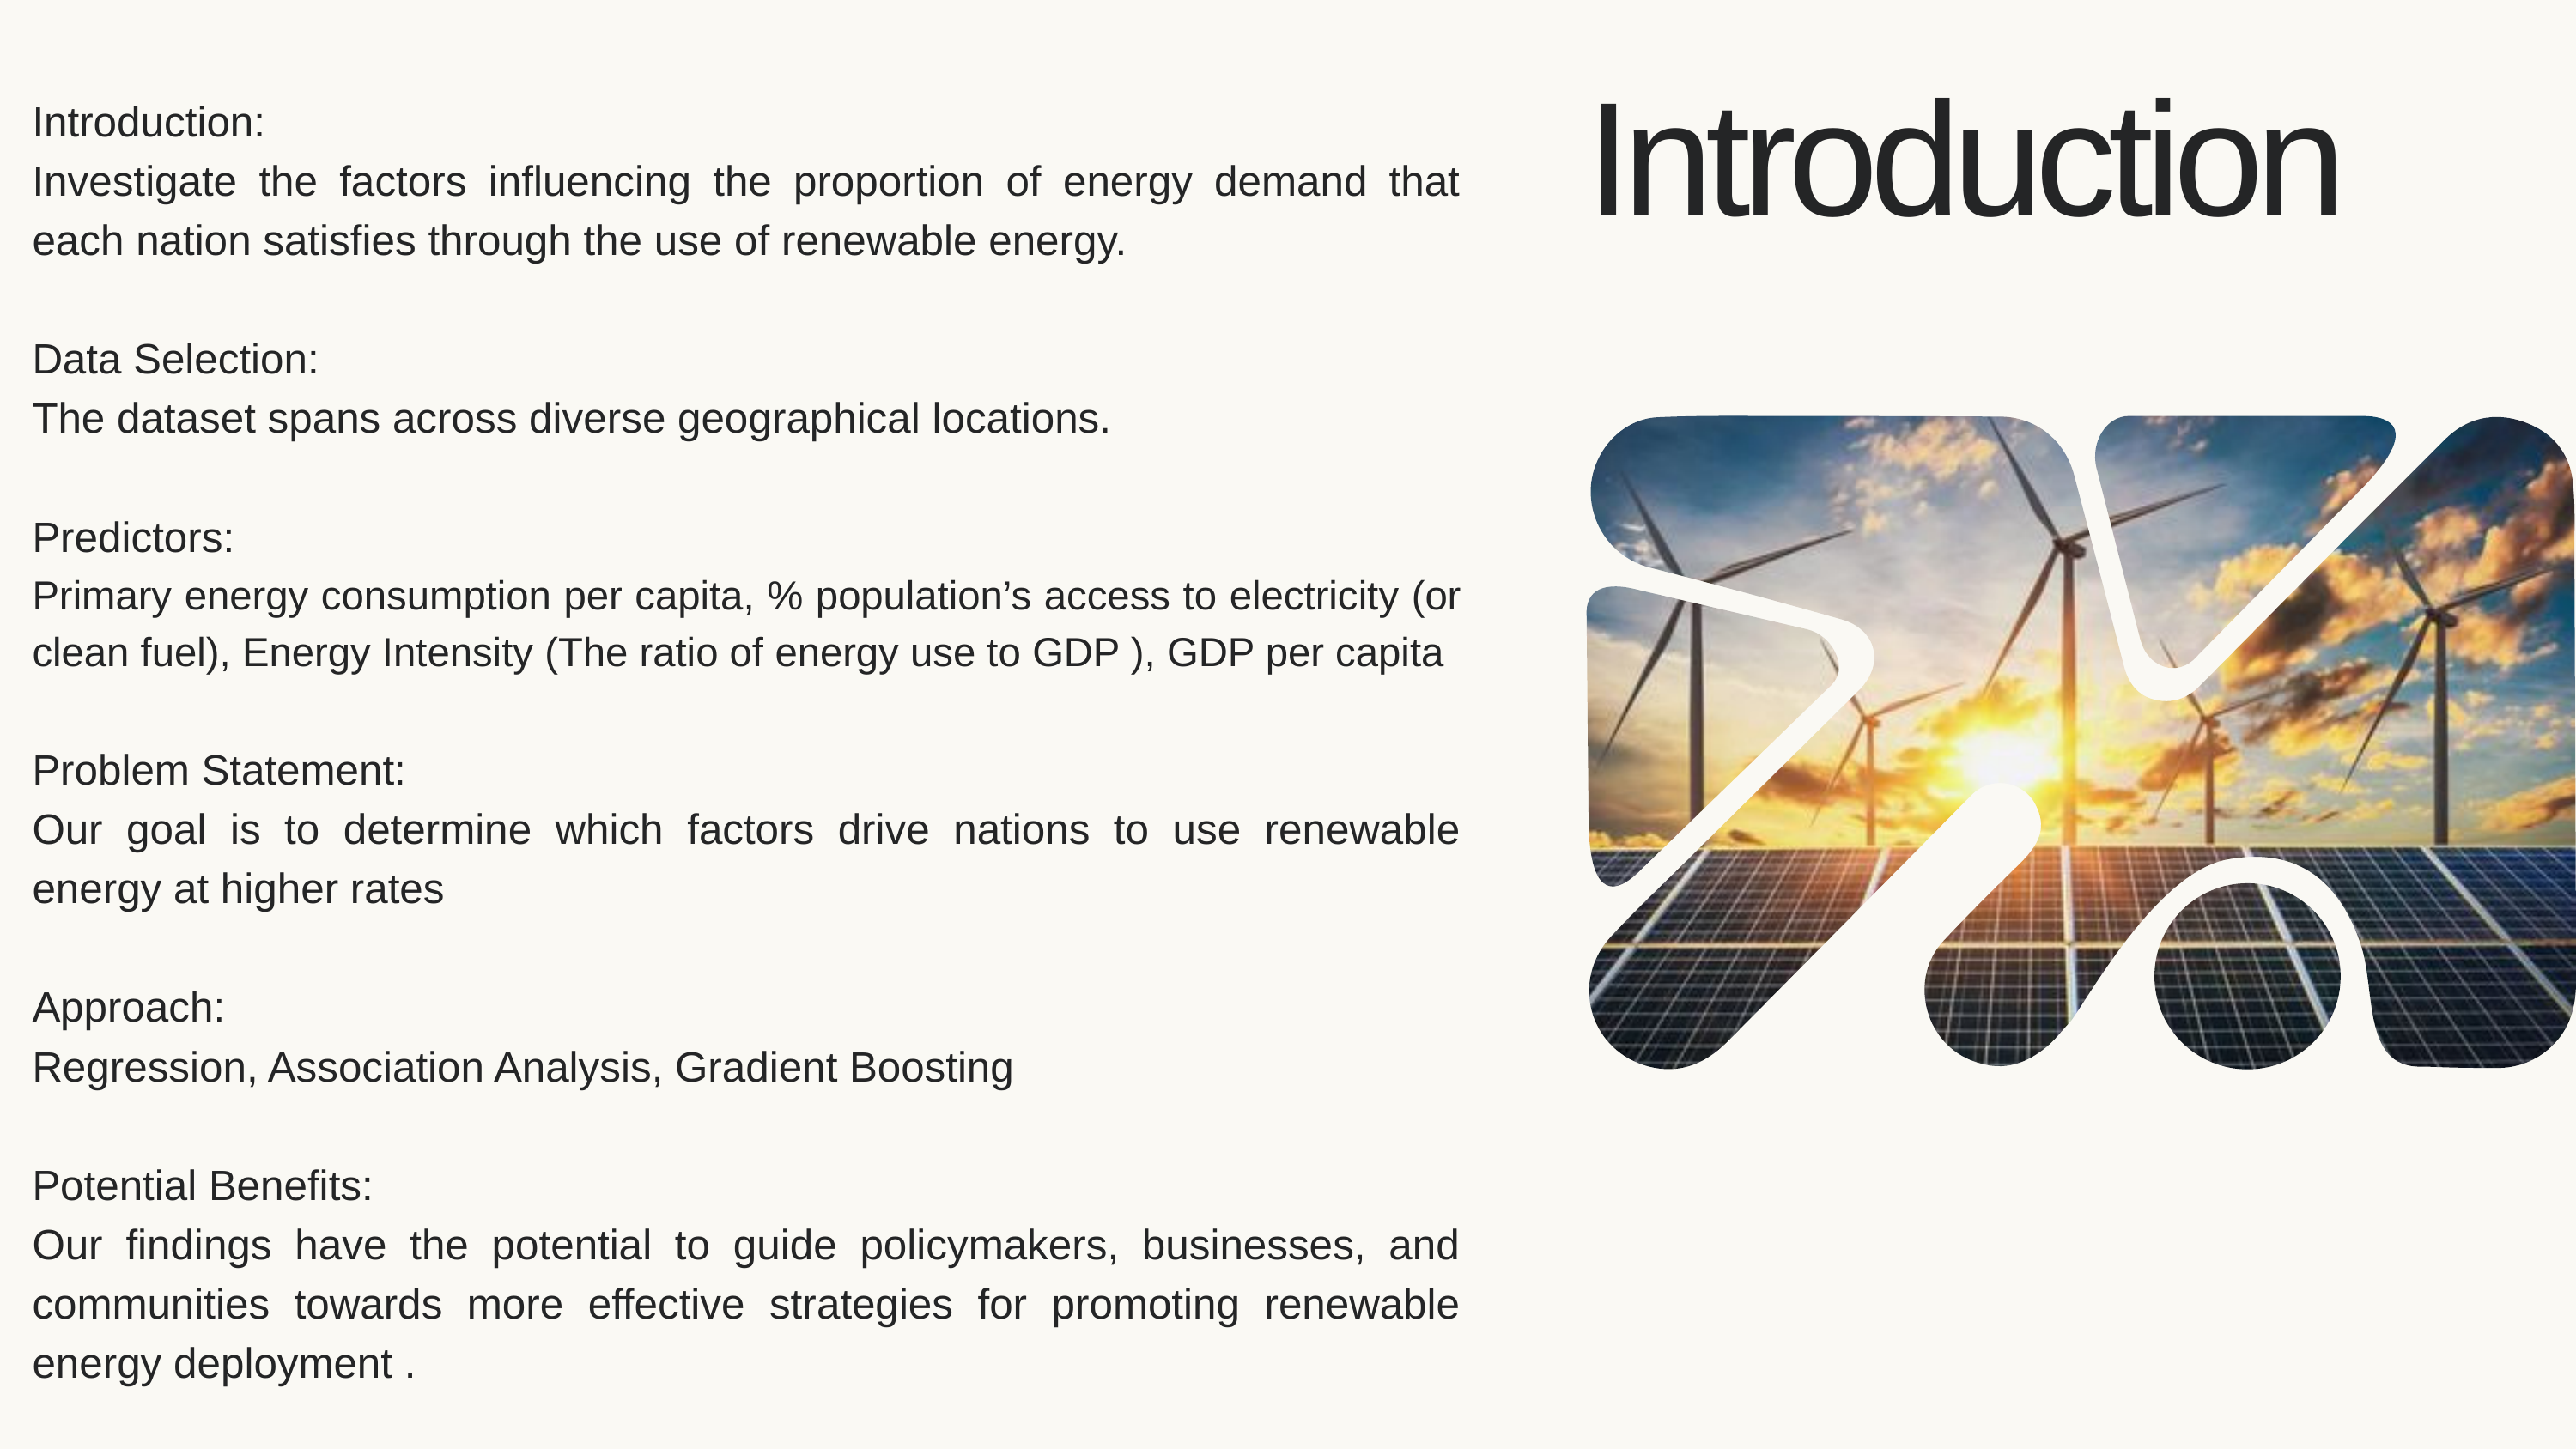

Introduction:
Investigate the factors influencing the proportion of energy demand that each nation satisfies through the use of renewable energy.

Data Selection:
The dataset spans across diverse geographical locations.

Predictors:
Primary energy consumption per capita, % population’s access to electricity (or clean fuel), Energy Intensity (The ratio of energy use to GDP ), GDP per capita

Problem Statement:
Our goal is to determine which factors drive nations to use renewable energy at higher rates

Approach:
Regression, Association Analysis, Gradient Boosting

Potential Benefits:
Our findings have the potential to guide policymakers, businesses, and communities towards more effective strategies for promoting renewable energy deployment .

Introduction